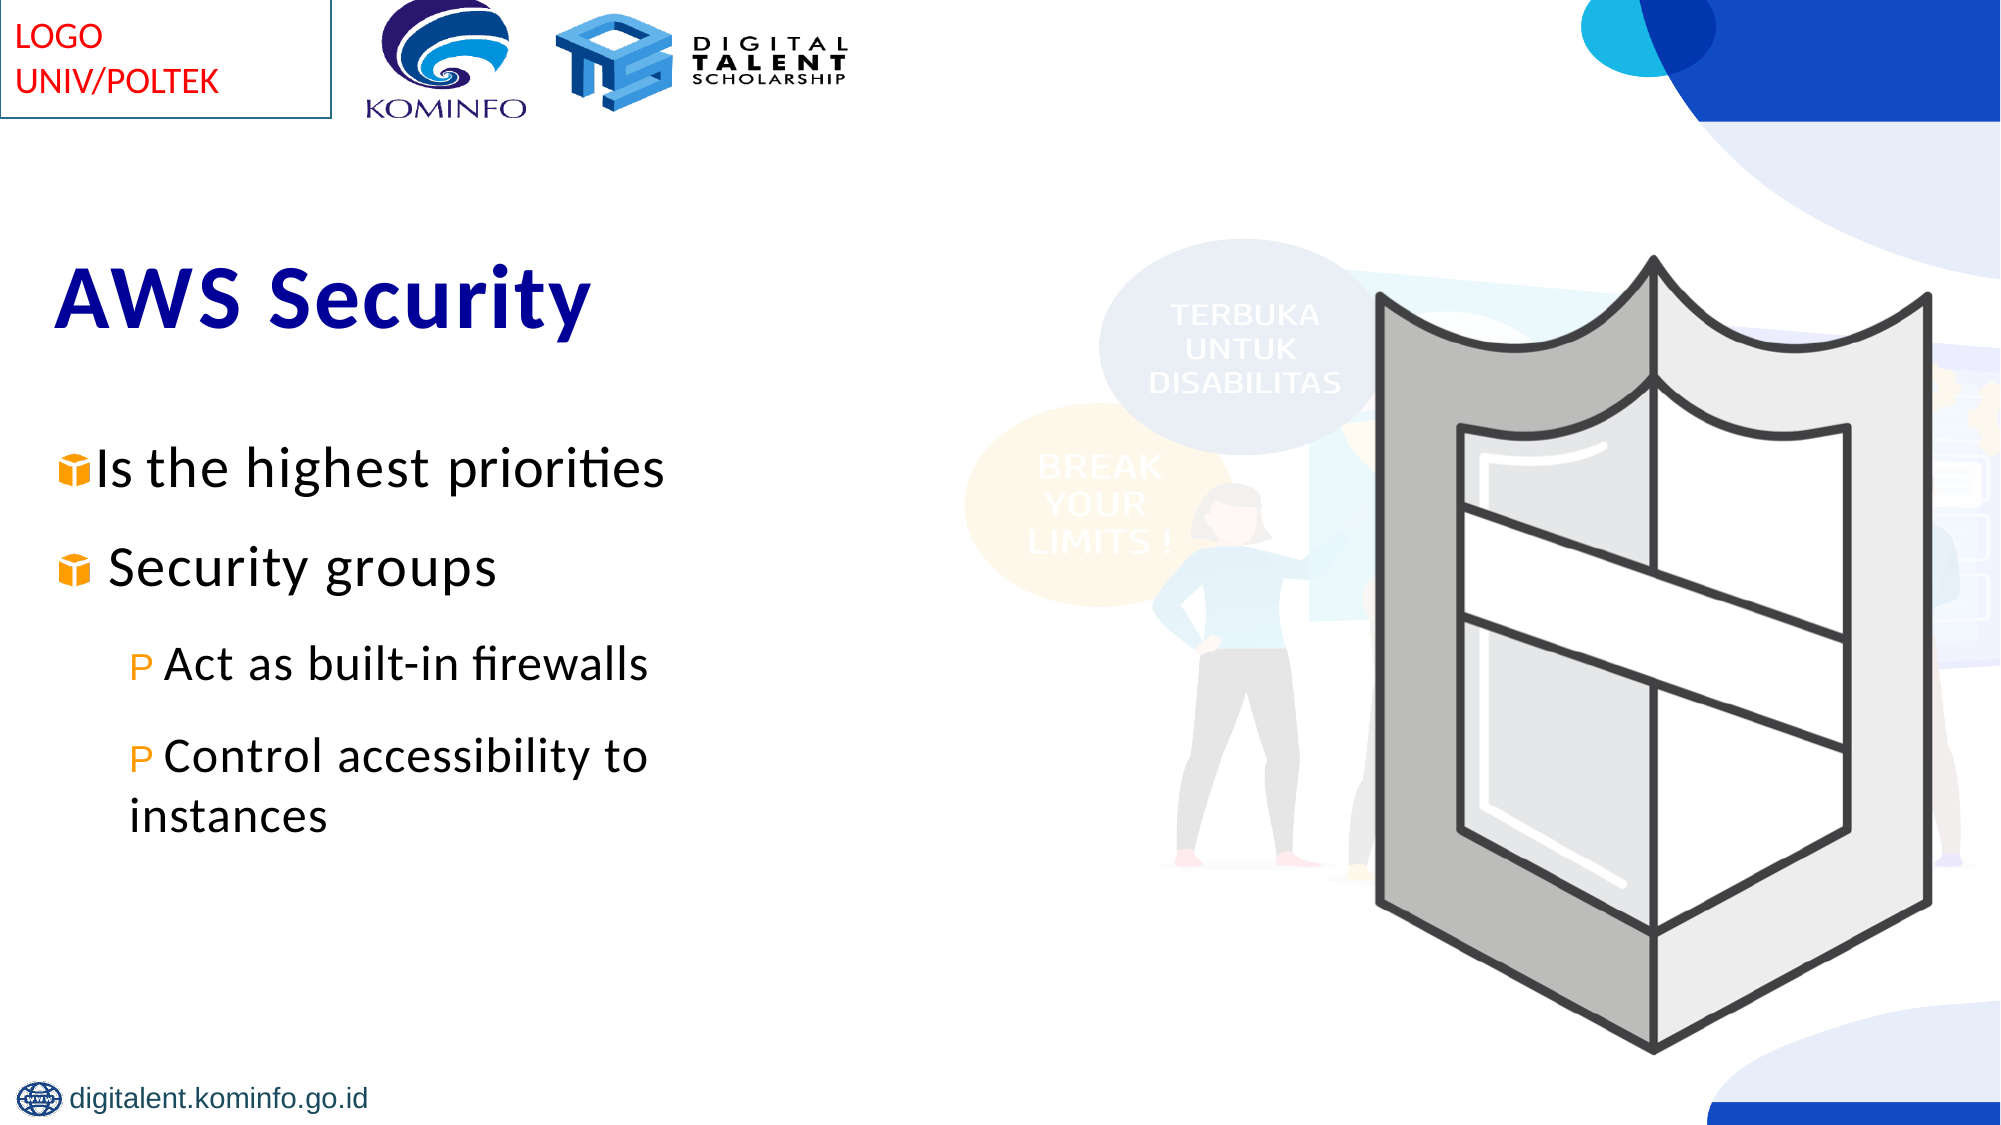

# AWS Security

Is the highest priorities  Security groups
P Act as built-in firewalls
P Control accessibility to instances